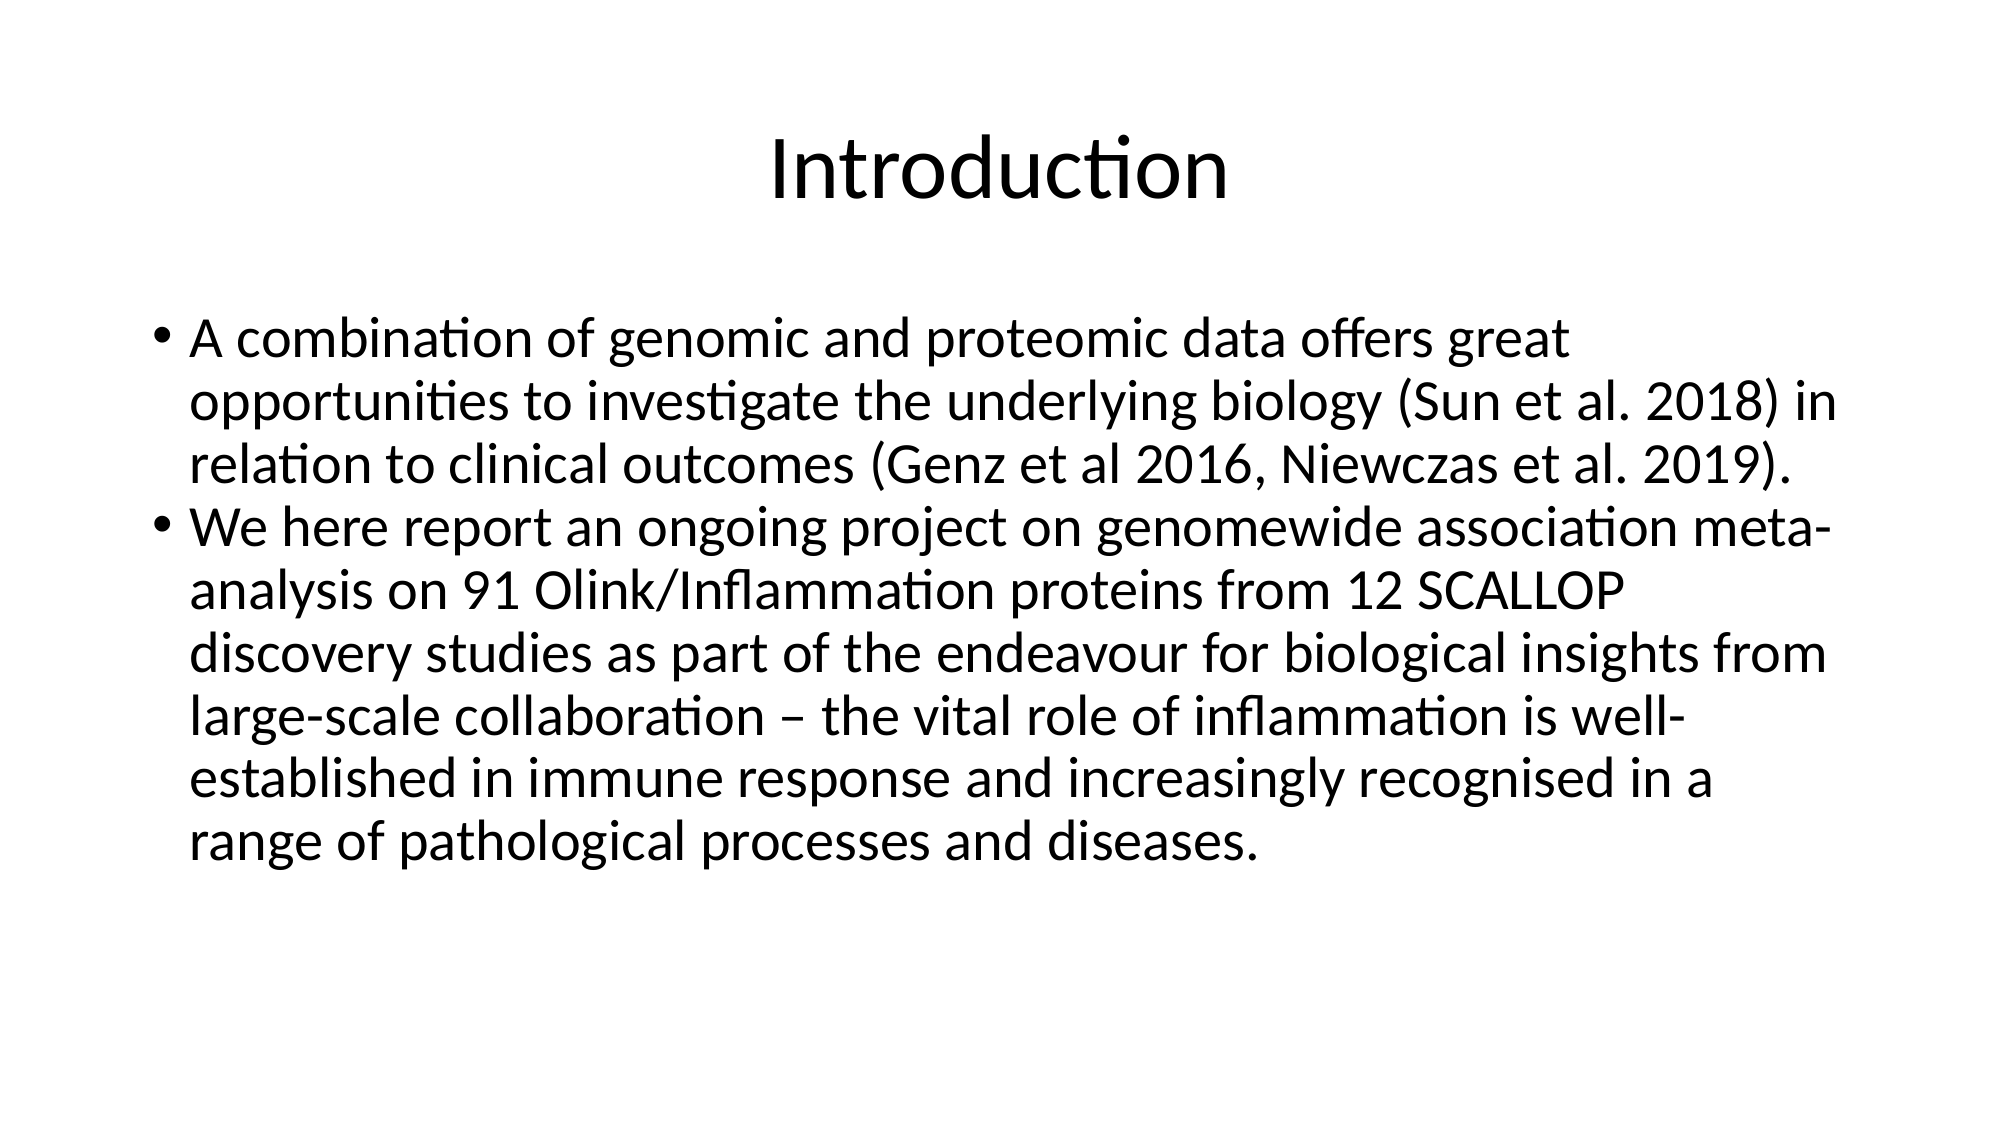

# Introduction
A combination of genomic and proteomic data offers great opportunities to investigate the underlying biology (Sun et al. 2018) in relation to clinical outcomes (Genz et al 2016, Niewczas et al. 2019).
We here report an ongoing project on genomewide association meta-analysis on 91 Olink/Inflammation proteins from 12 SCALLOP discovery studies as part of the endeavour for biological insights from large-scale collaboration – the vital role of inflammation is well-established in immune response and increasingly recognised in a range of pathological processes and diseases.